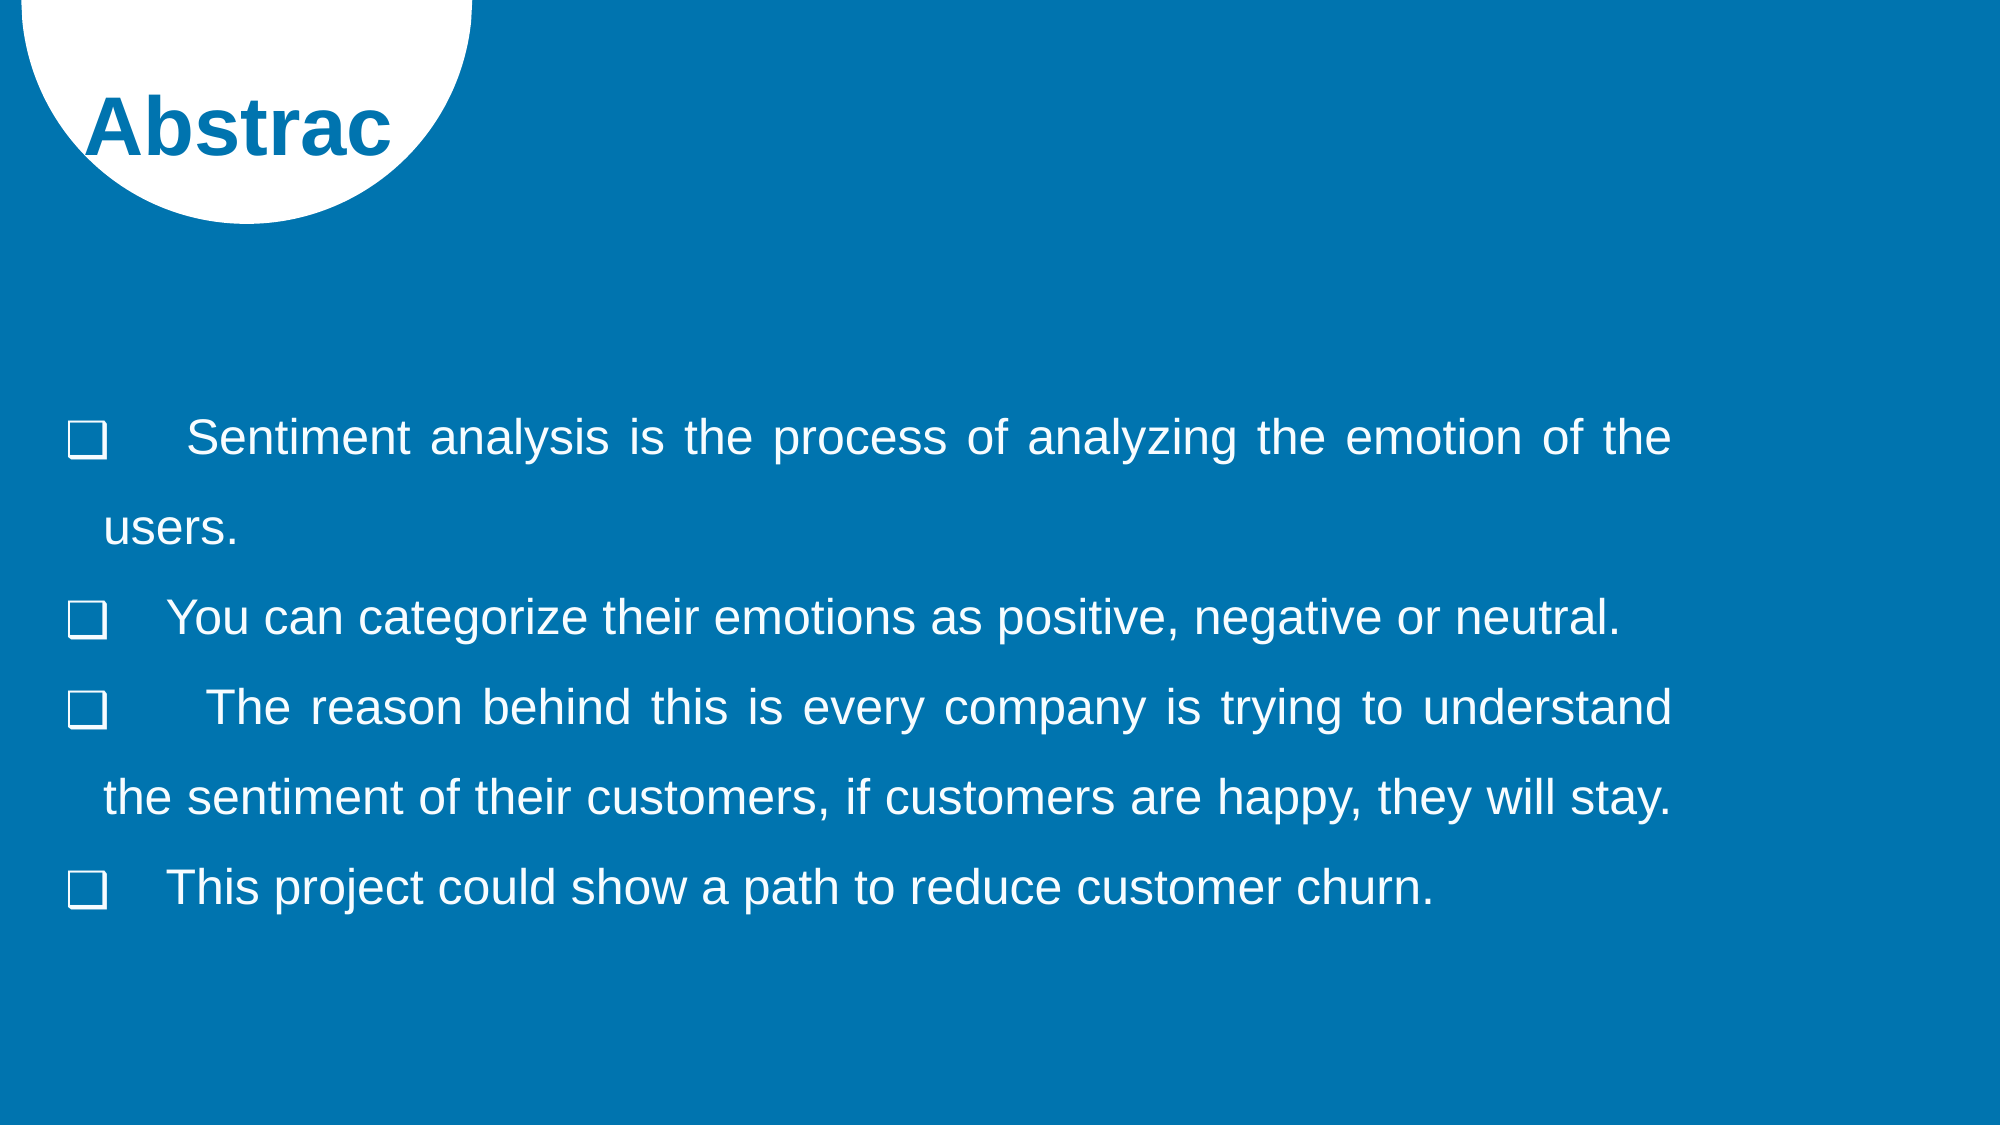

Abstract
    Sentiment analysis is the process of analyzing the emotion of the users.
    You can categorize their emotions as positive, negative or neutral.
     The reason behind this is every company is trying to understand the sentiment of their customers, if customers are happy, they will stay.
    This project could show a path to reduce customer churn.
2